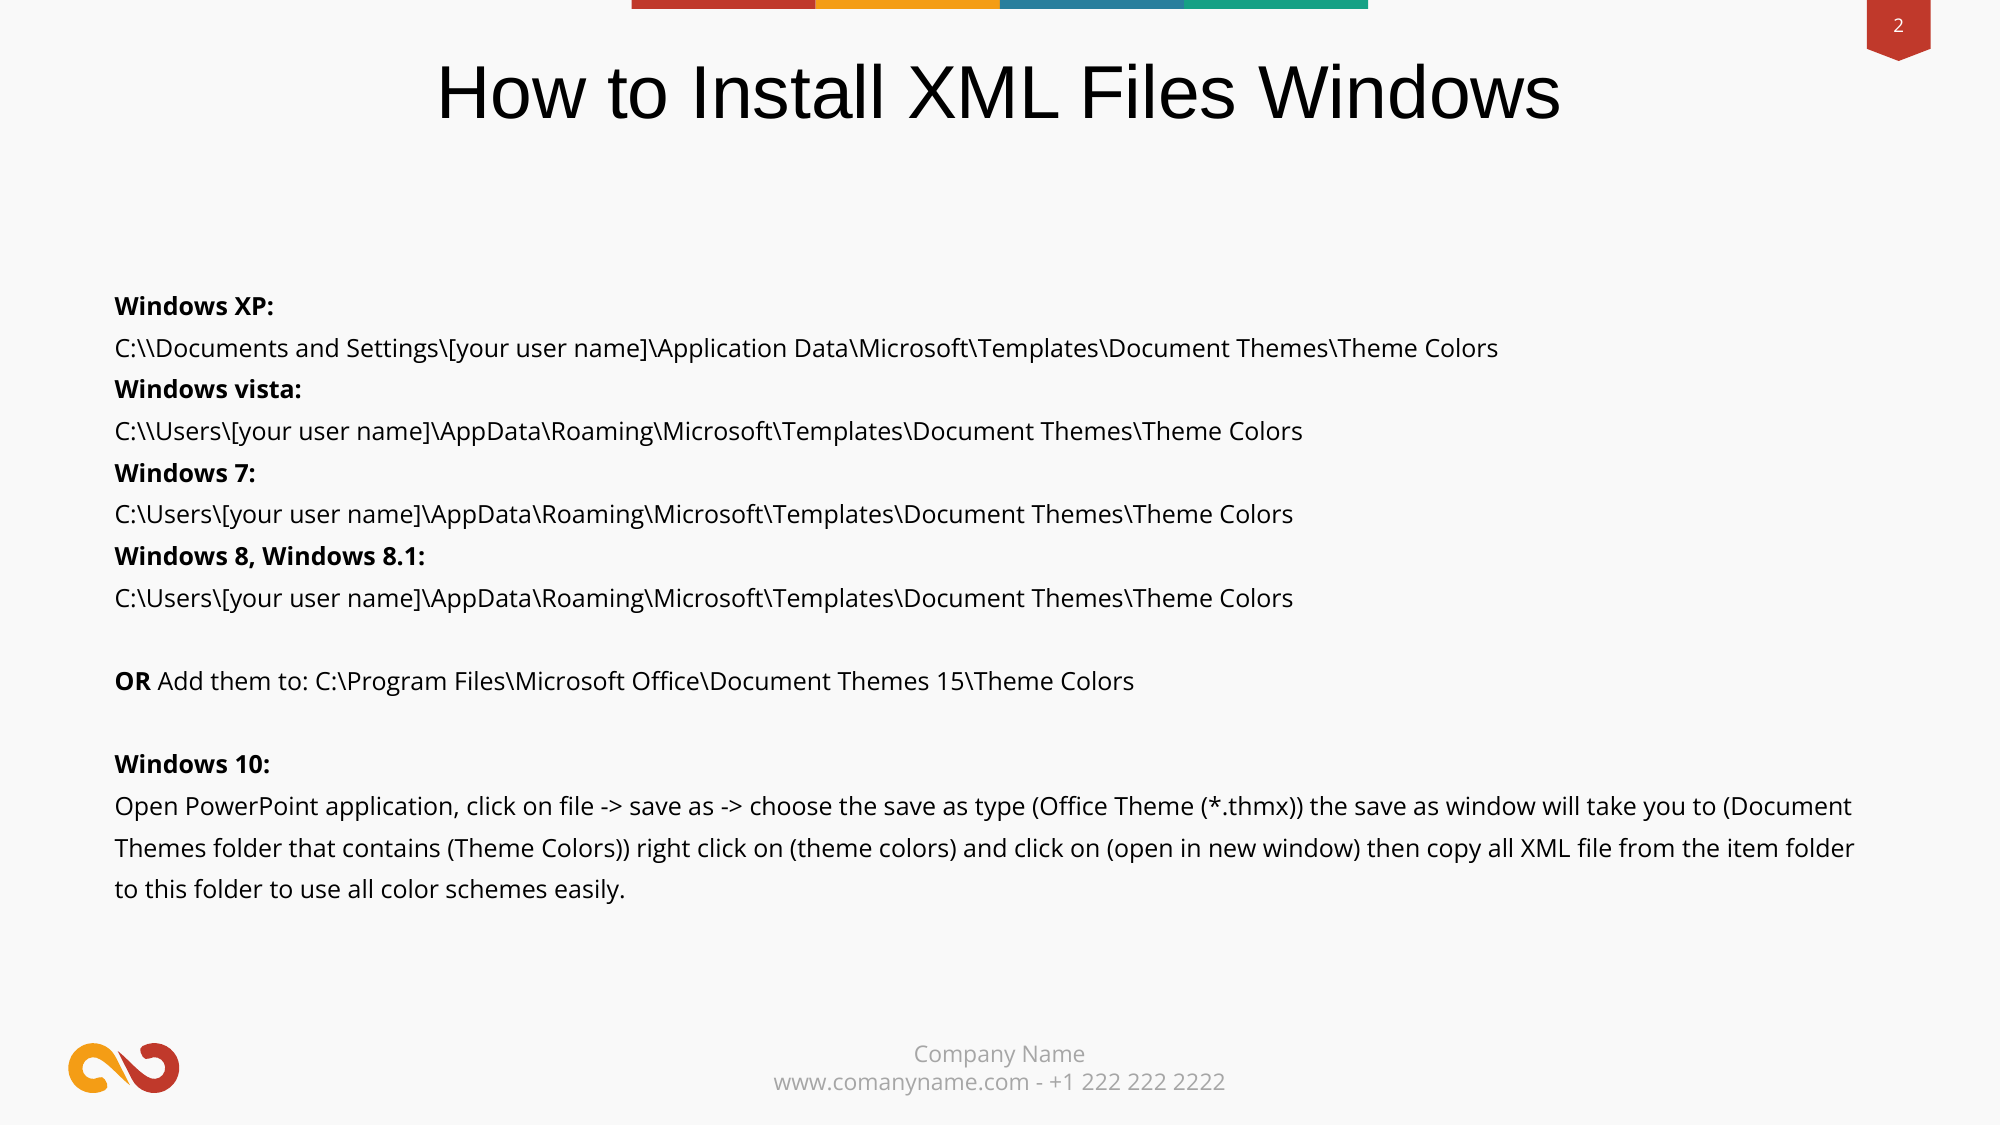

How to Install XML Files Windows
Windows XP:
C:\\Documents and Settings\[your user name]\Application Data\Microsoft\Templates\Document Themes\Theme Colors
Windows vista:
C:\\Users\[your user name]\AppData\Roaming\Microsoft\Templates\Document Themes\Theme Colors
Windows 7:
C:\Users\[your user name]\AppData\Roaming\Microsoft\Templates\Document Themes\Theme Colors
Windows 8, Windows 8.1:
C:\Users\[your user name]\AppData\Roaming\Microsoft\Templates\Document Themes\Theme Colors

OR Add them to: C:\Program Files\Microsoft Office\Document Themes 15\Theme Colors

Windows 10:
Open PowerPoint application, click on file -> save as -> choose the save as type (Office Theme (*.thmx)) the save as window will take you to (Document Themes folder that contains (Theme Colors)) right click on (theme colors) and click on (open in new window) then copy all XML file from the item folder to this folder to use all color schemes easily.